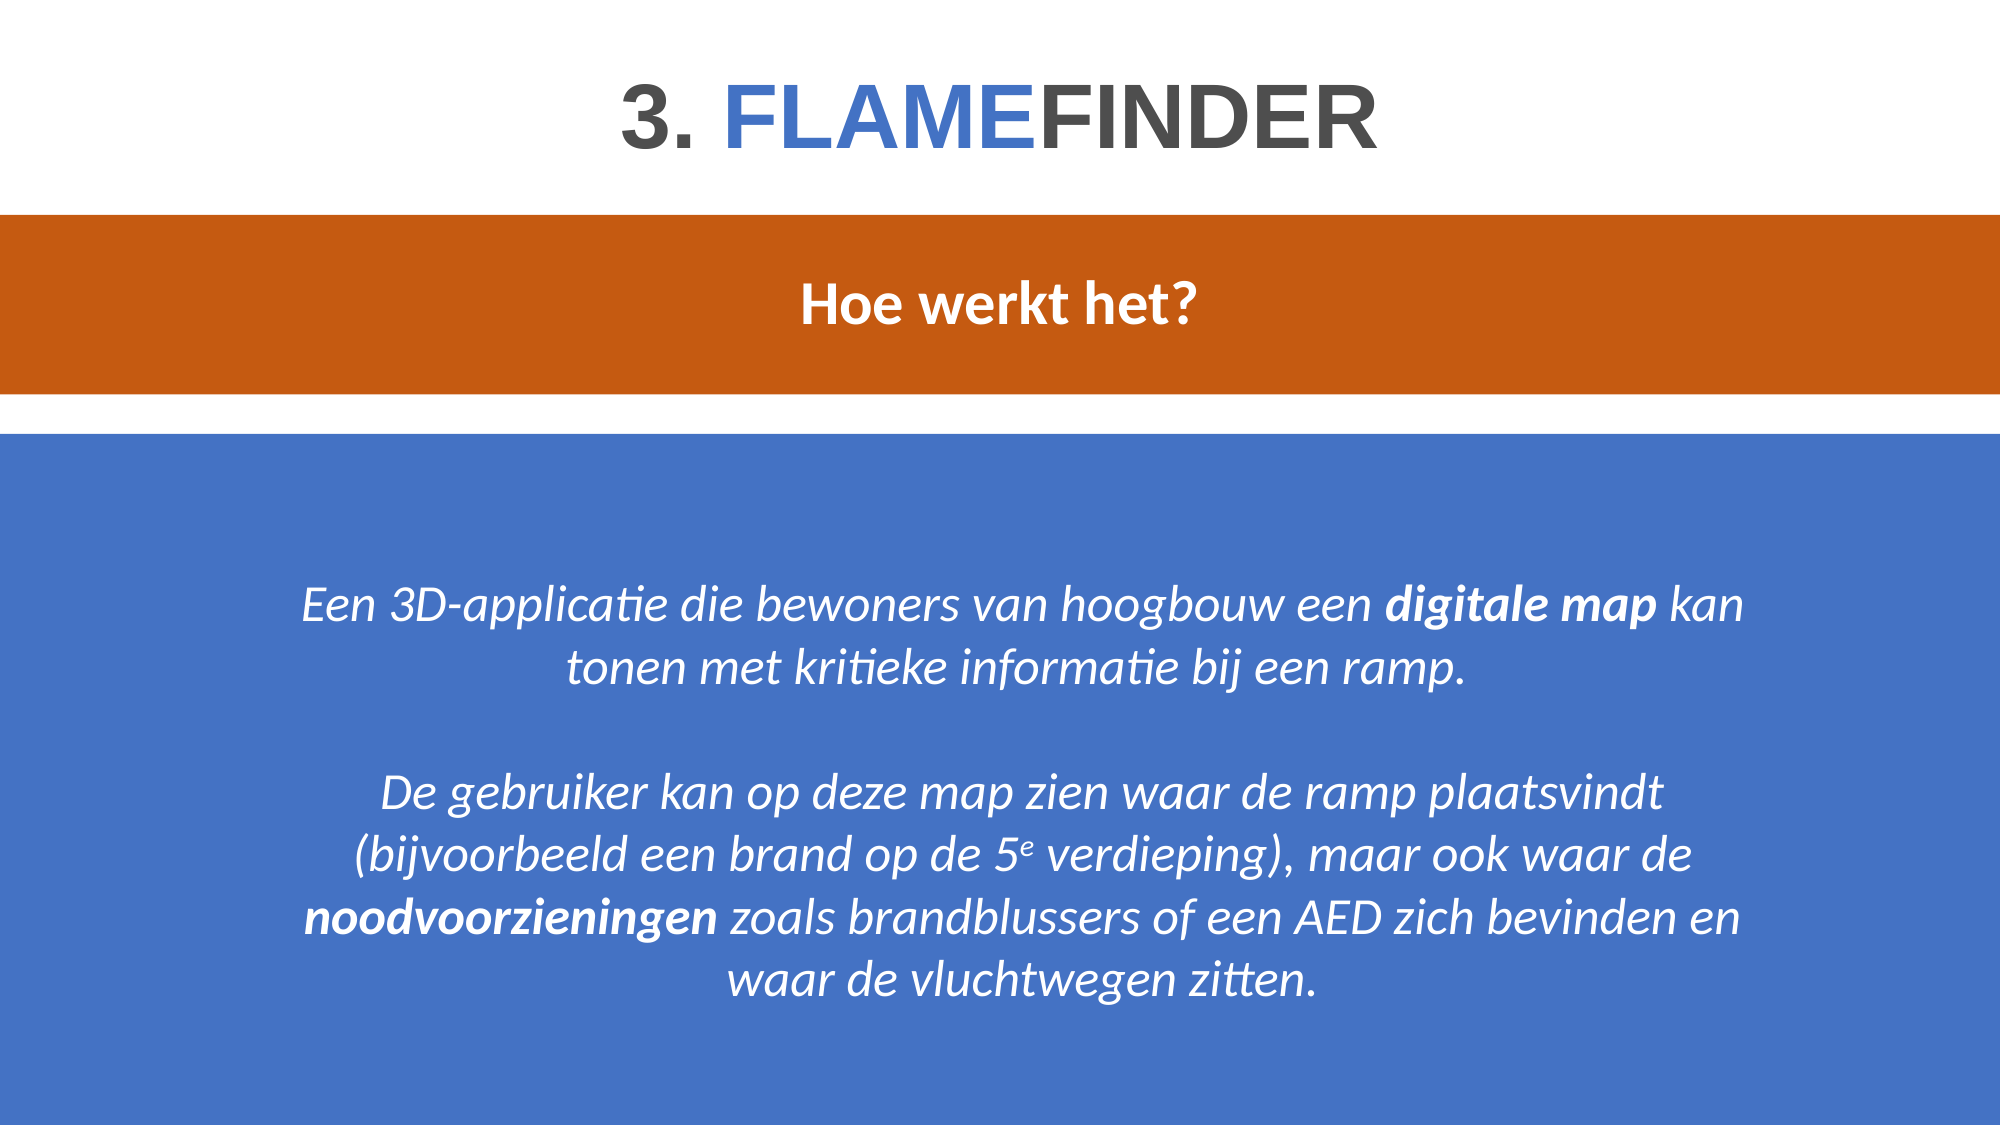

3. FLAMEFINDER

Hoe werkt het?

Een 3D-applicatie die bewoners van hoogbouw een digitale map kan tonen met kritieke informatie bij een ramp.

De gebruiker kan op deze map zien waar de ramp plaatsvindt (bijvoorbeeld een brand op de 5e verdieping), maar ook waar de noodvoorzieningen zoals brandblussers of een AED zich bevinden en waar de vluchtwegen zitten.